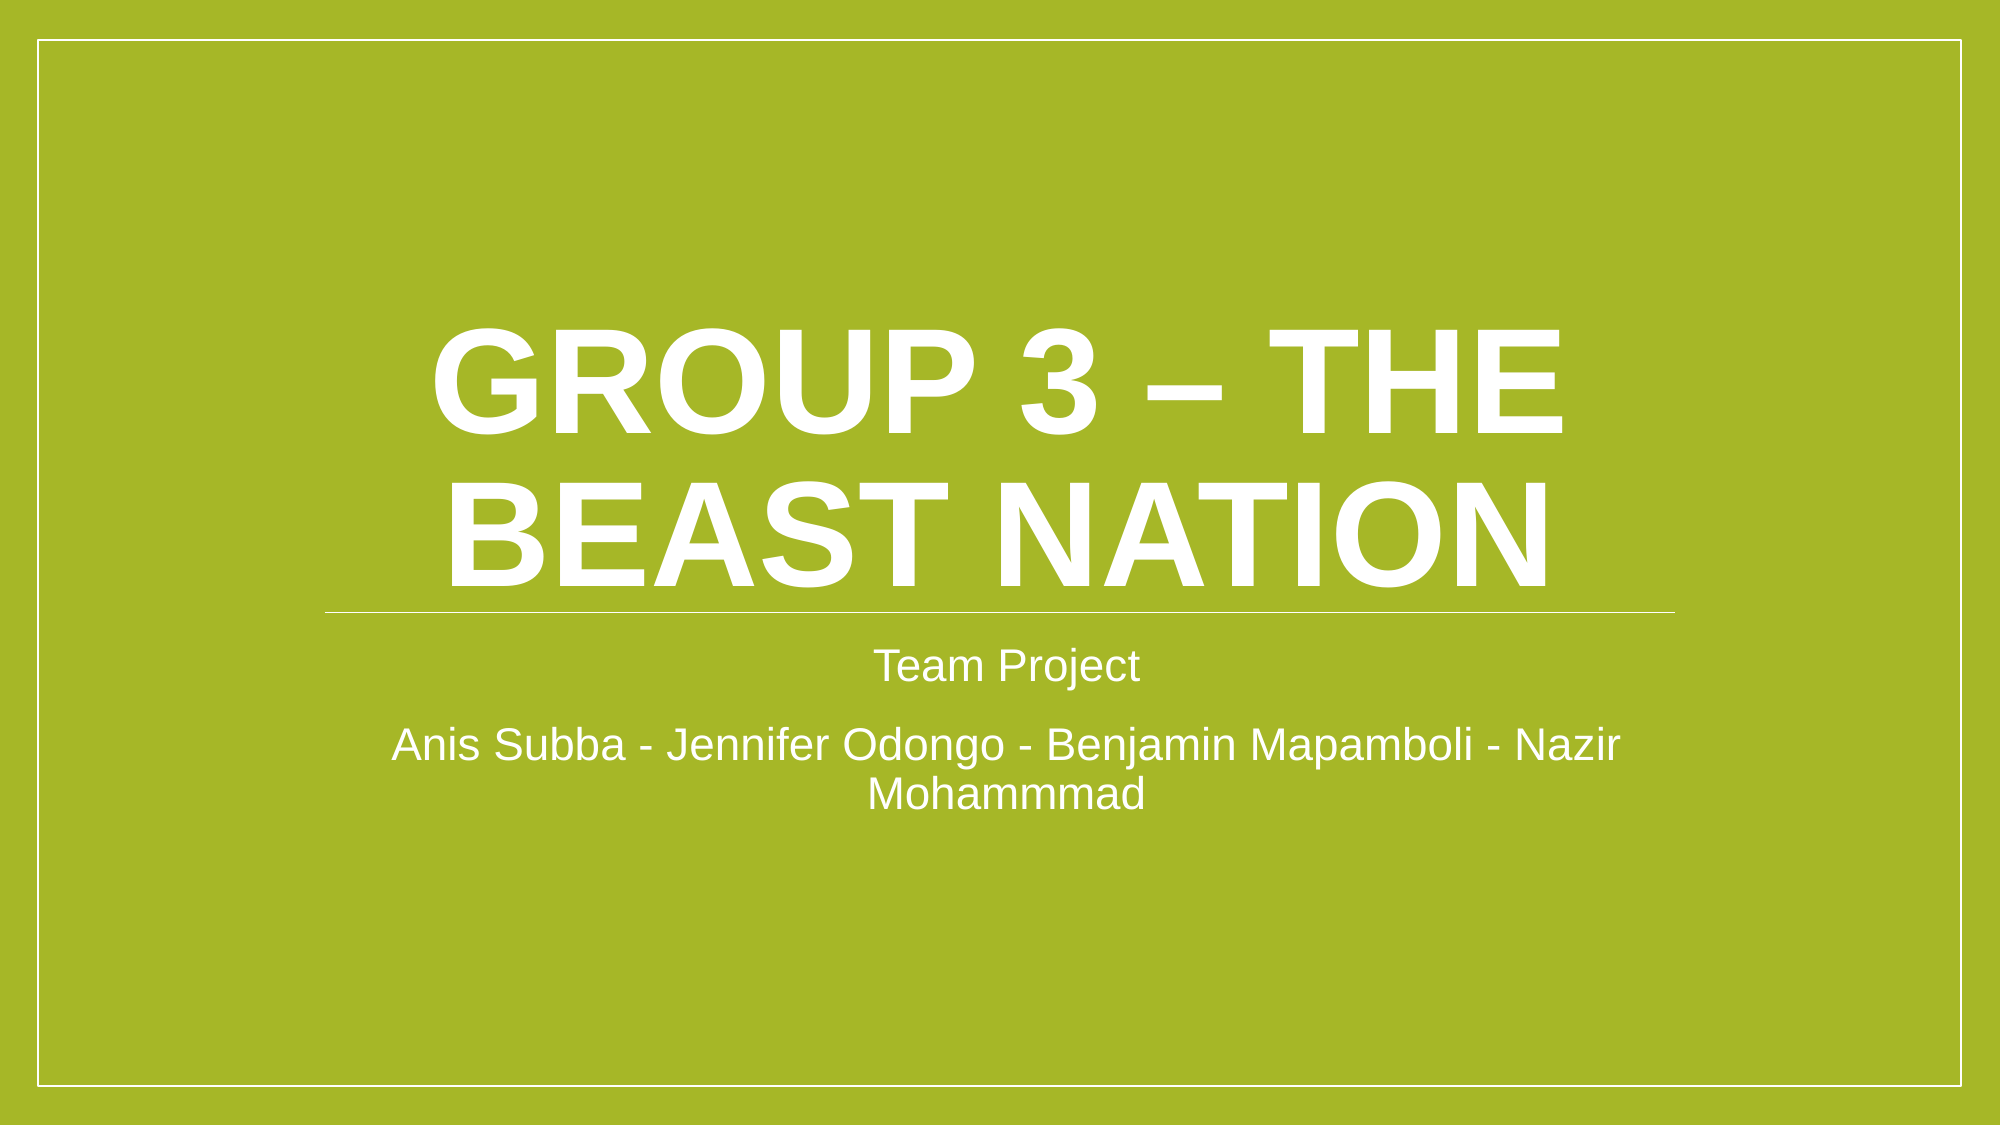

# Group 3 – The Beast Nation
Team Project
Anis Subba - Jennifer Odongo - Benjamin Mapamboli - Nazir Mohammmad